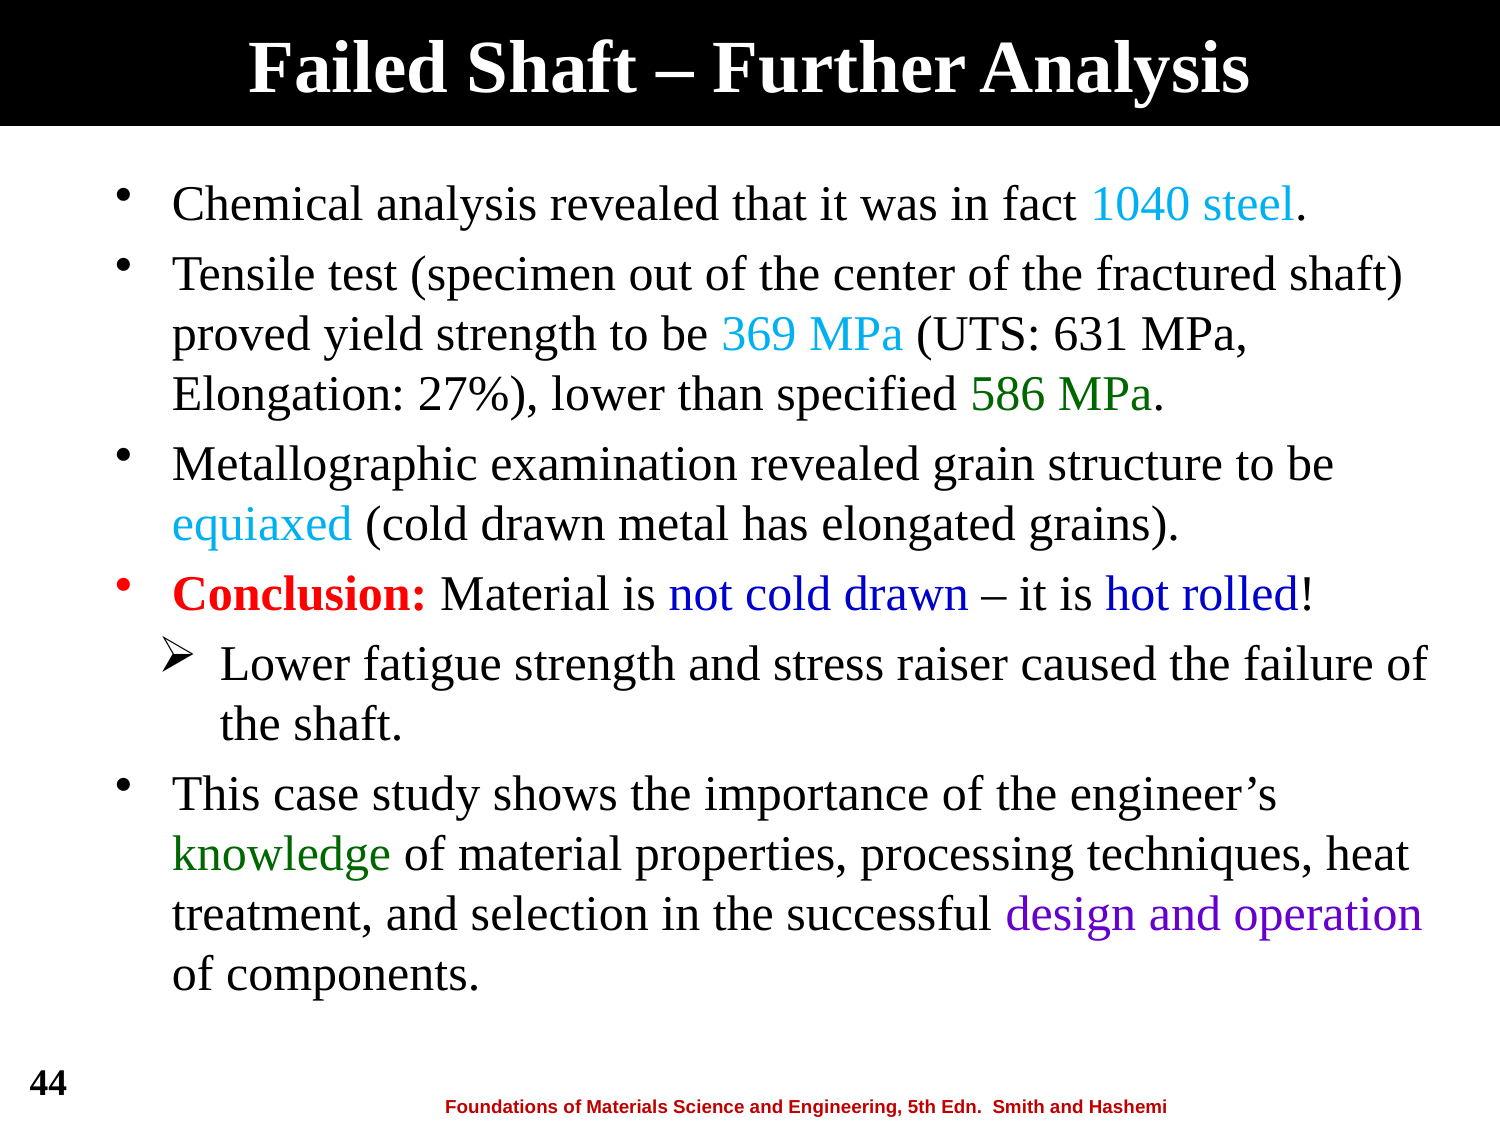

# Failed Shaft – Further Analysis
Chemical analysis revealed that it was in fact 1040 steel.
Tensile test (specimen out of the center of the fractured shaft) proved yield strength to be 369 MPa (UTS: 631 MPa, Elongation: 27%), lower than specified 586 MPa.
Metallographic examination revealed grain structure to be equiaxed (cold drawn metal has elongated grains).
Conclusion: Material is not cold drawn – it is hot rolled!
Lower fatigue strength and stress raiser caused the failure of the shaft.
This case study shows the importance of the engineer’s knowledge of material properties, processing techniques, heat treatment, and selection in the successful design and operation of components.
44